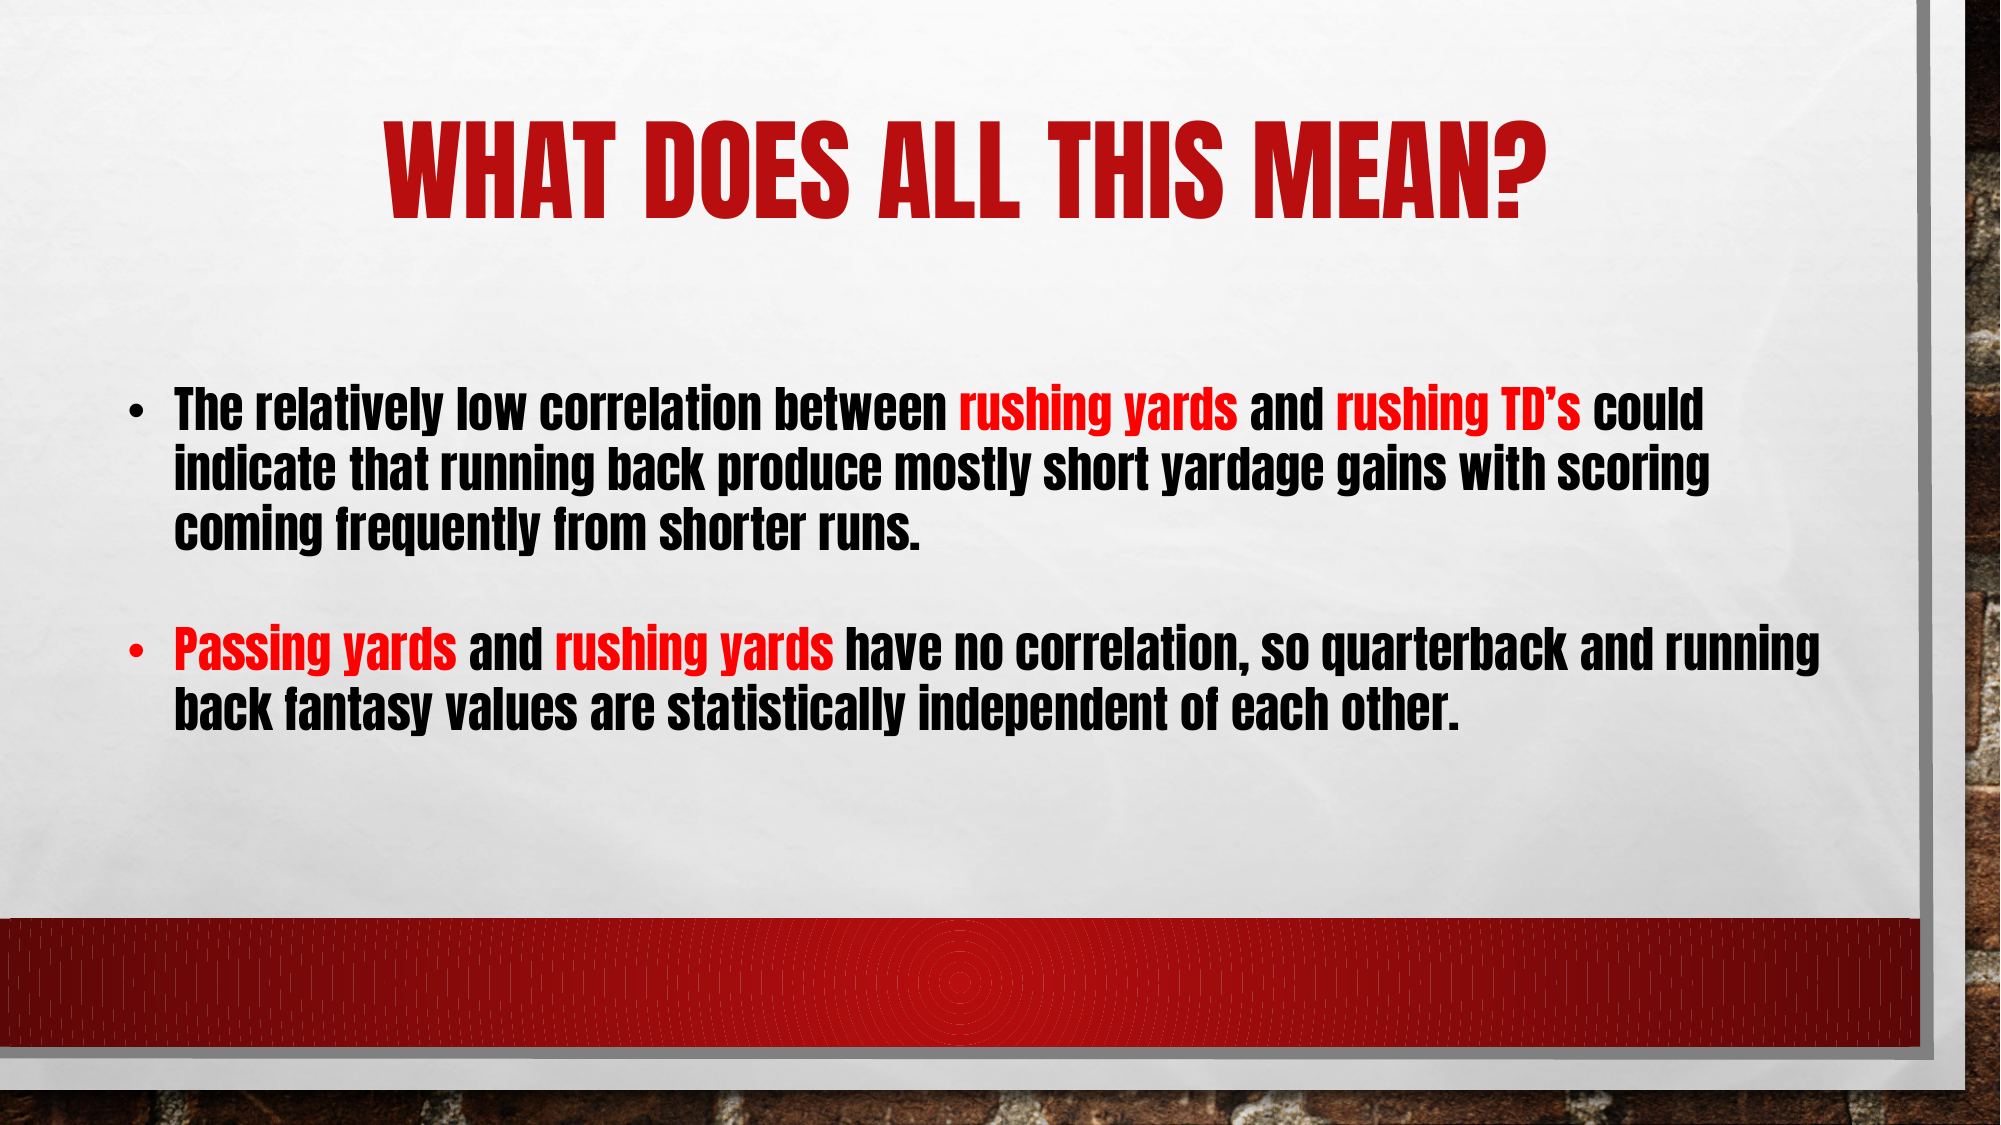

# What does all this mean?
The relatively low correlation between rushing yards and rushing TD’s could indicate that running back produce mostly short yardage gains with scoring coming frequently from shorter runs.

Passing yards and rushing yards have no correlation, so quarterback and running back fantasy values are statistically independent of each other.